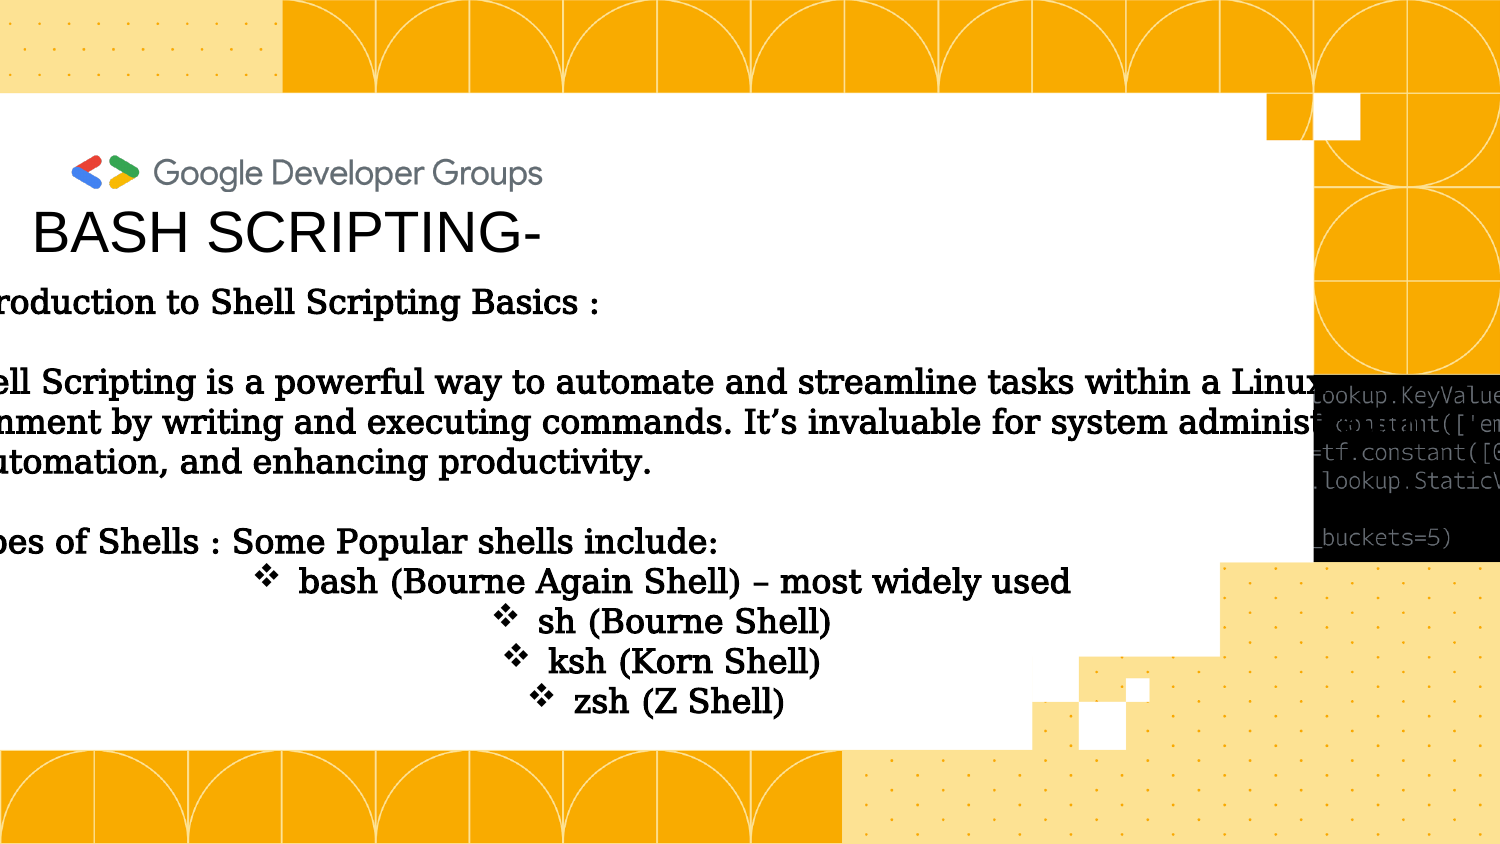

BASH SCRIPTING-
$> Introduction to Shell Scripting Basics :

$> Shell Scripting is a powerful way to automate and streamline tasks within a Linux
environment by writing and executing commands. It’s invaluable for system administration,
task automation, and enhancing productivity.

$> Types of Shells : Some Popular shells include:
bash (Bourne Again Shell) – most widely used
sh (Bourne Shell)
ksh (Korn Shell)
zsh (Z Shell)